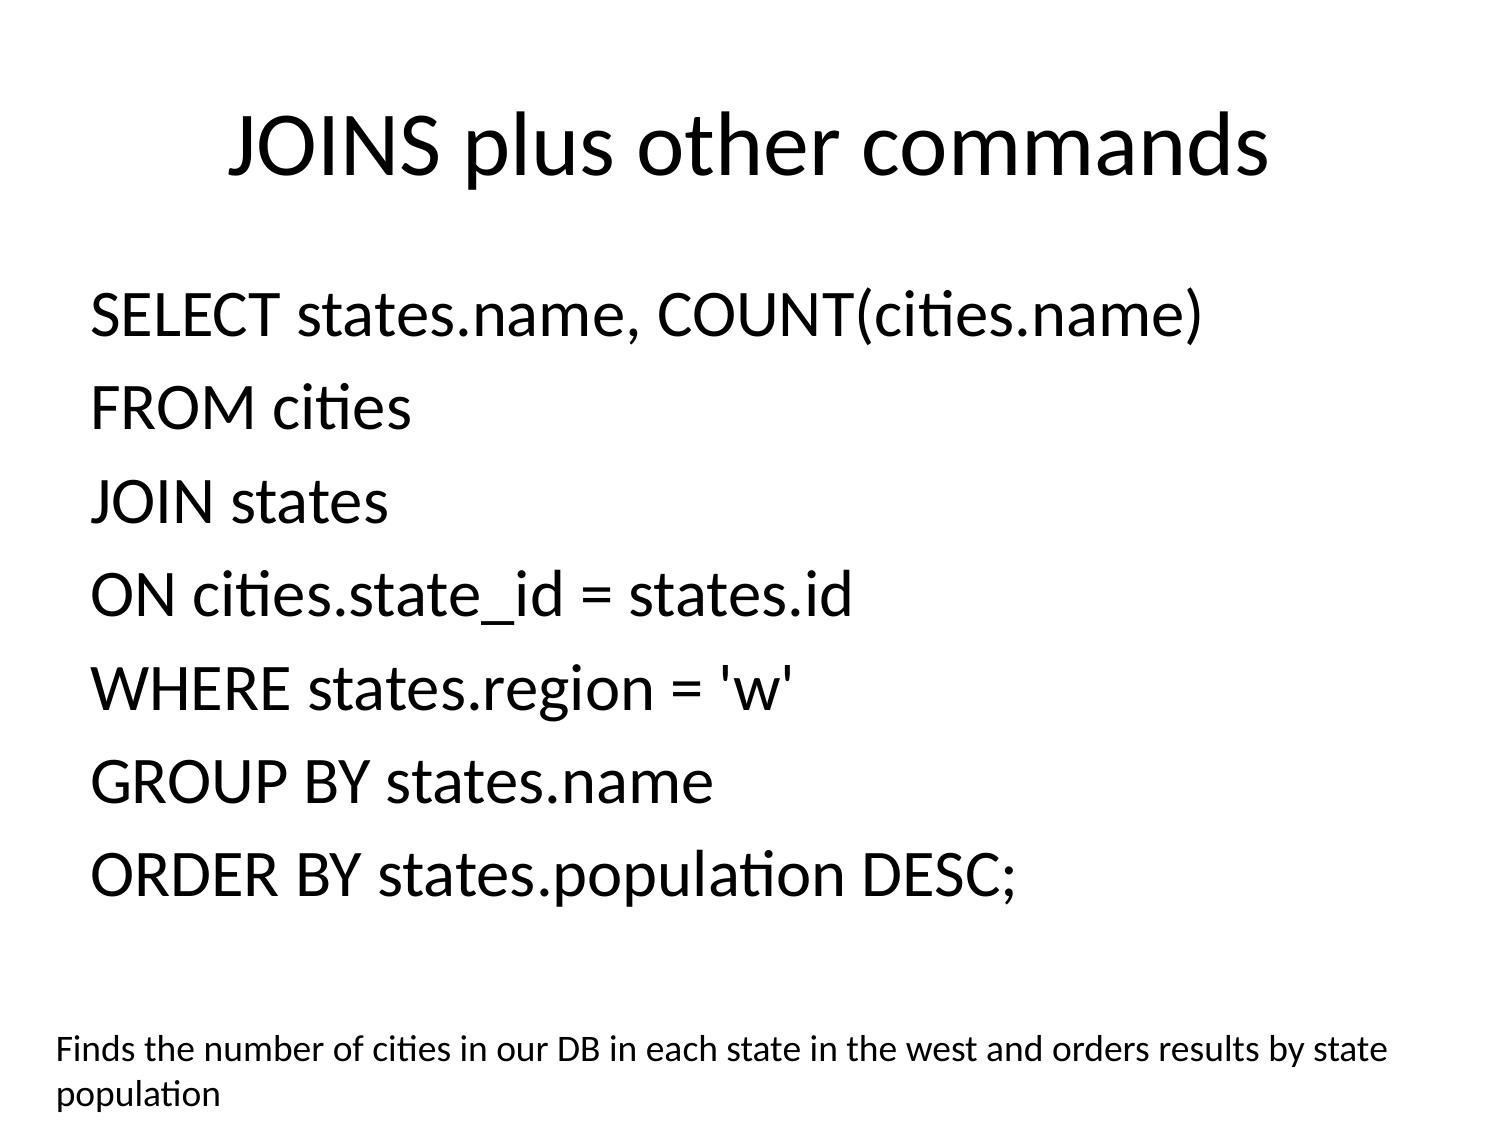

# JOINS plus other commands
SELECT states.name, COUNT(cities.name)
FROM cities
JOIN states
ON cities.state_id = states.id
WHERE states.region = 'w'
GROUP BY states.name
ORDER BY states.population DESC;
Finds the number of cities in our DB in each state in the west and orders results by state population